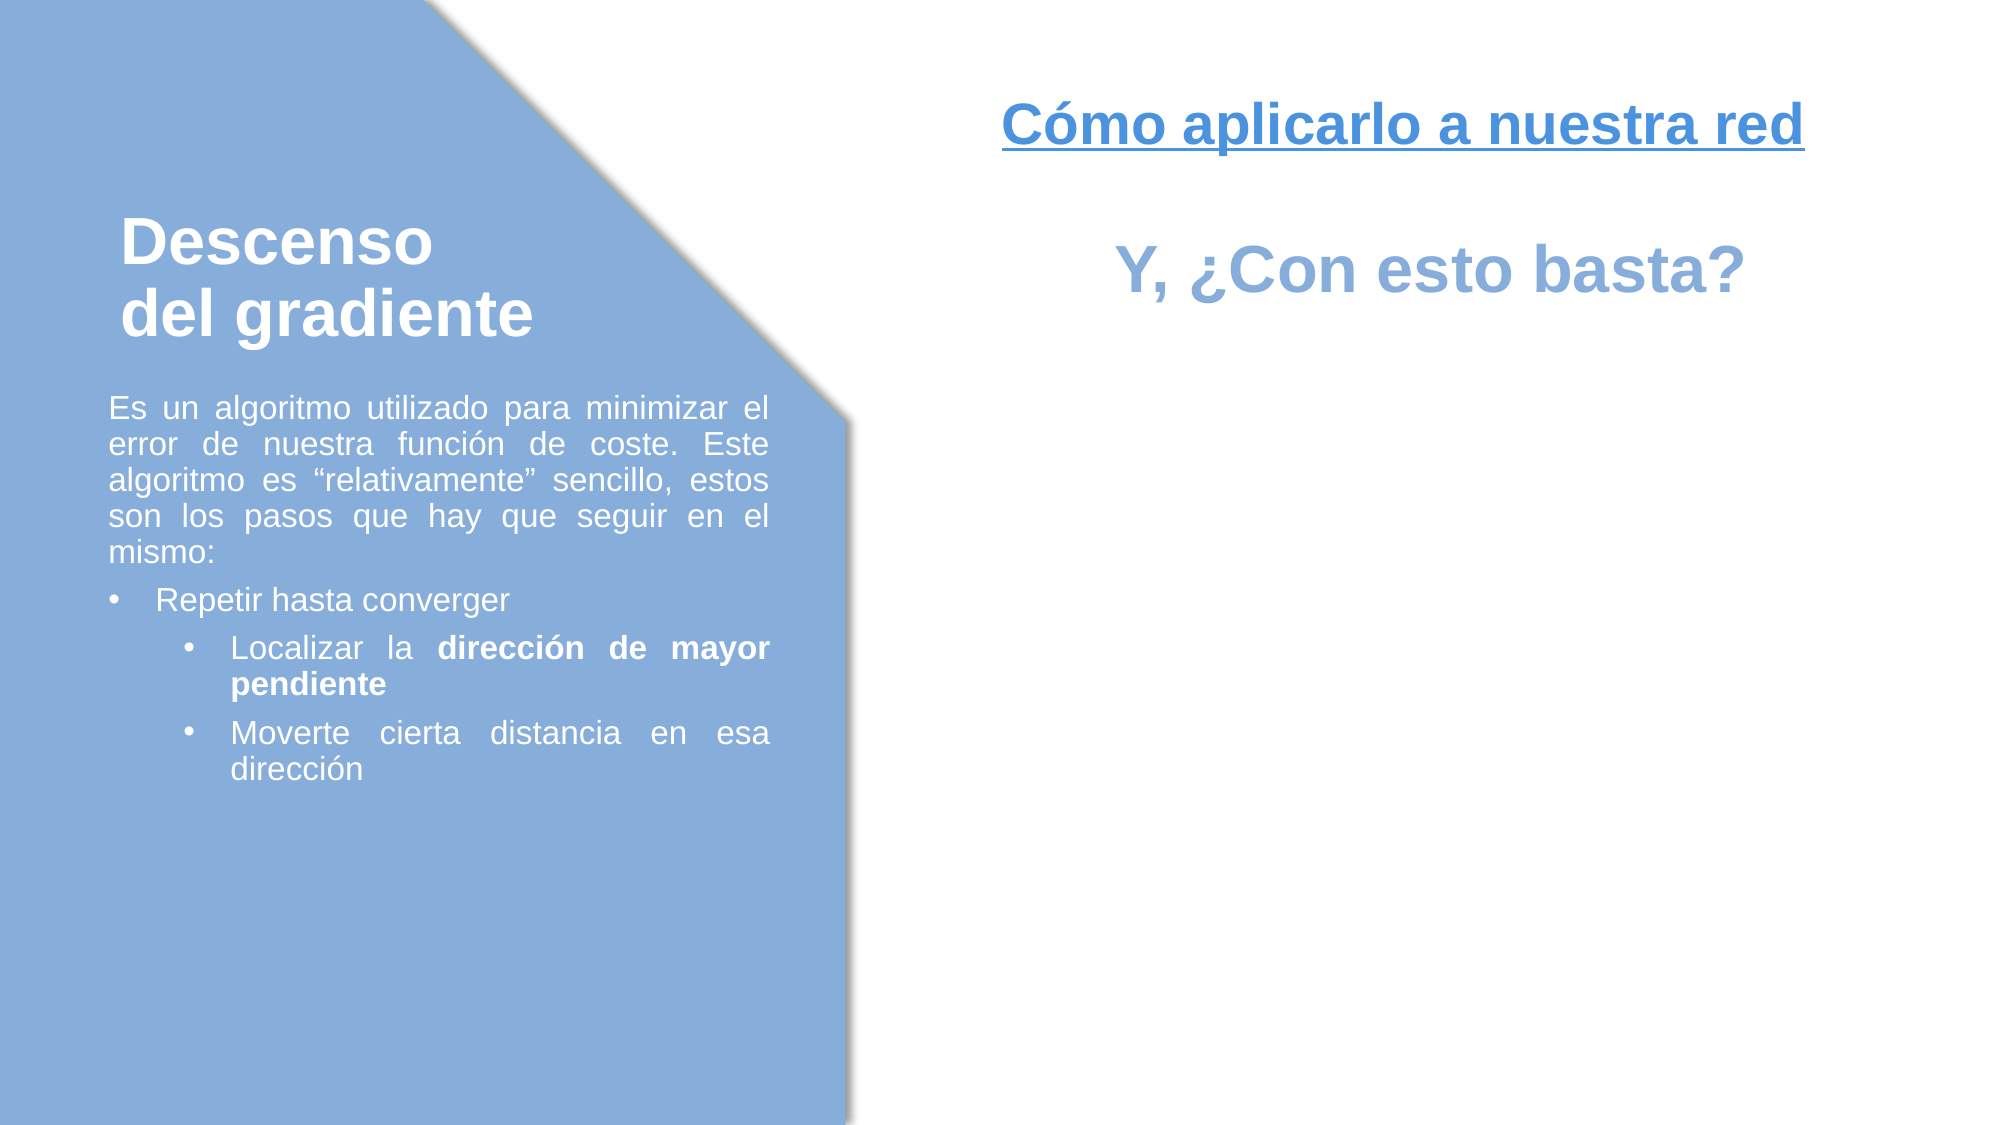

Cómo aplicarlo a nuestra red
Descenso del gradiente

Y, ¿Con esto basta?

Es un algoritmo utilizado para minimizar el error de nuestra función de coste. Este algoritmo es “relativamente” sencillo, estos son los pasos que hay que seguir en el mismo:
Repetir hasta converger
Localizar la dirección de mayor pendiente
Moverte cierta distancia en esa dirección